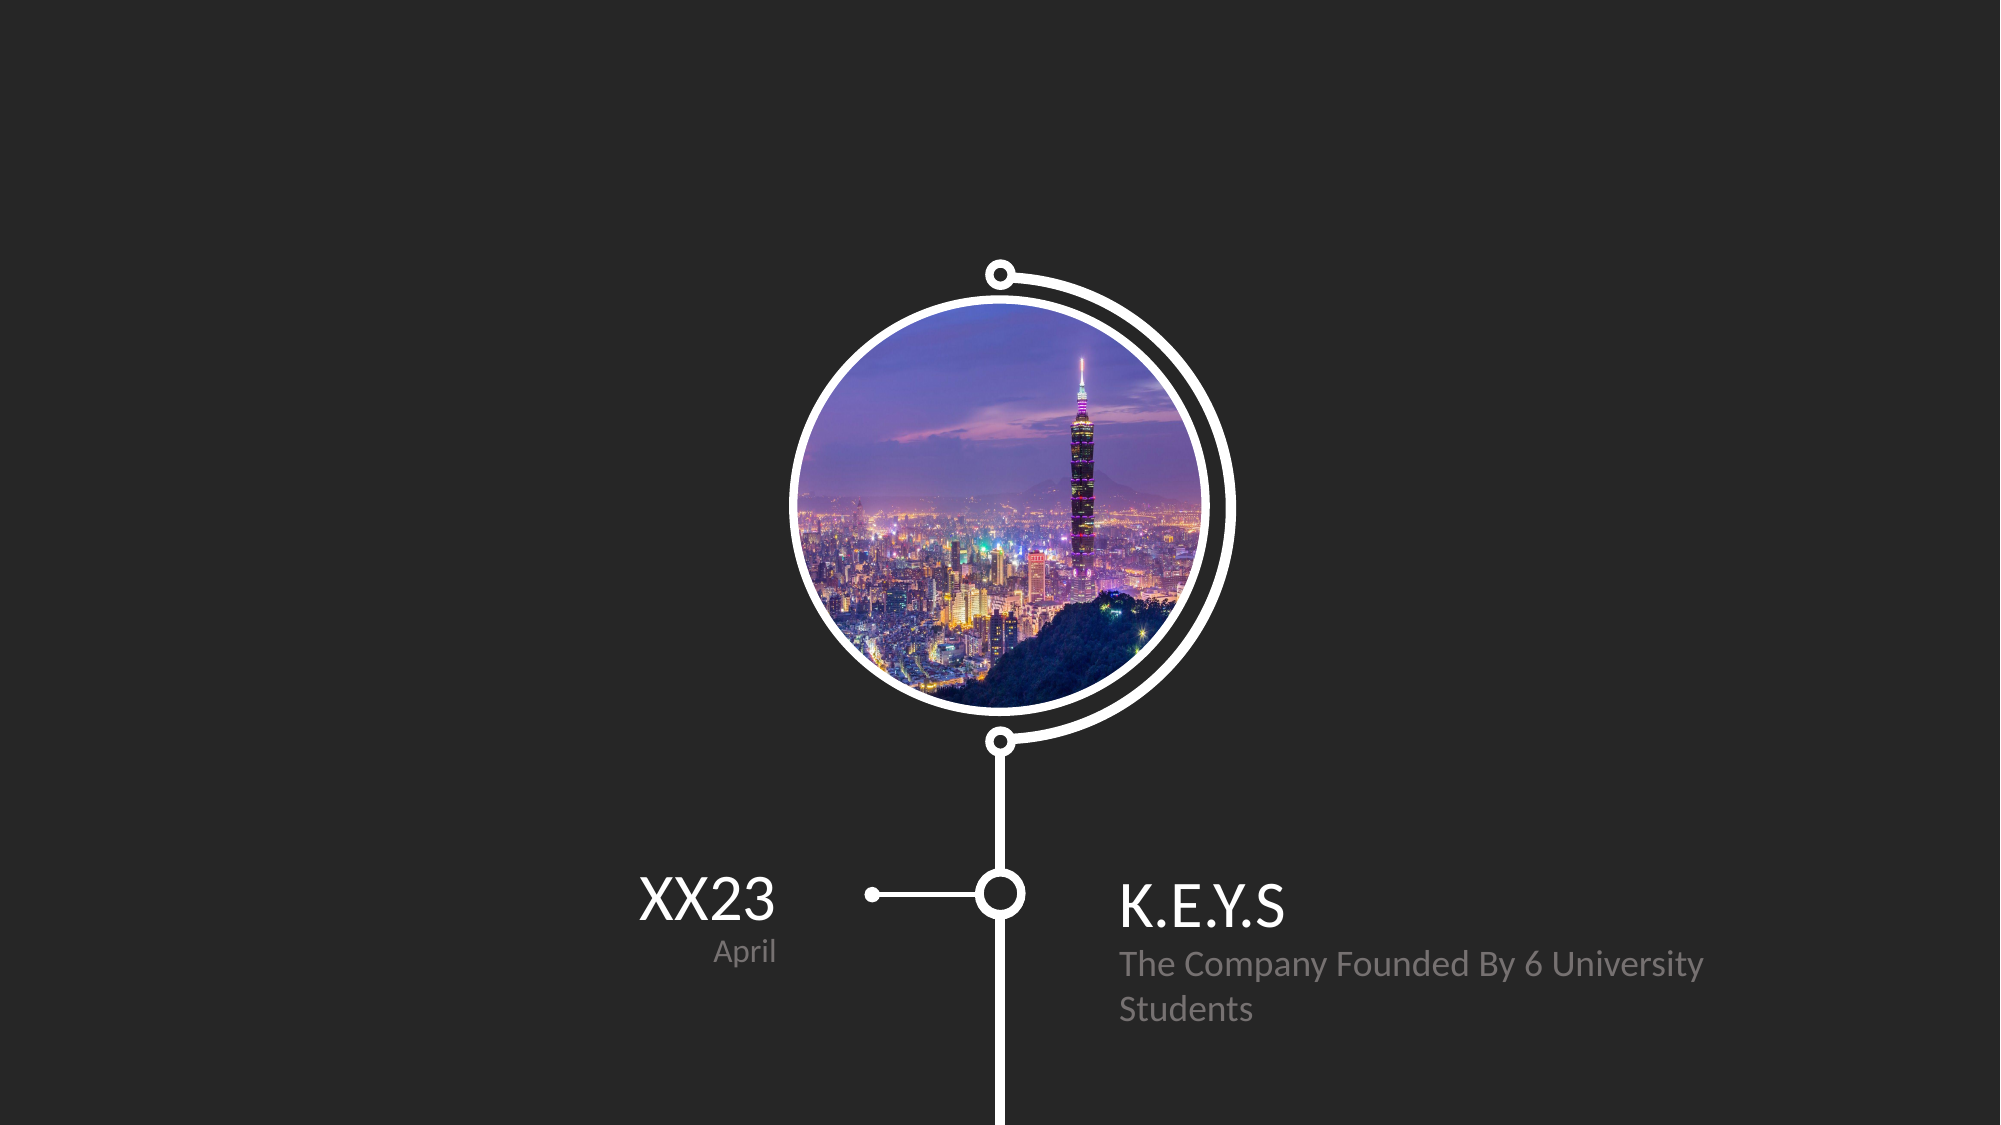

XX23

K.E.Y.S

April

The Company Founded By 6 University Students